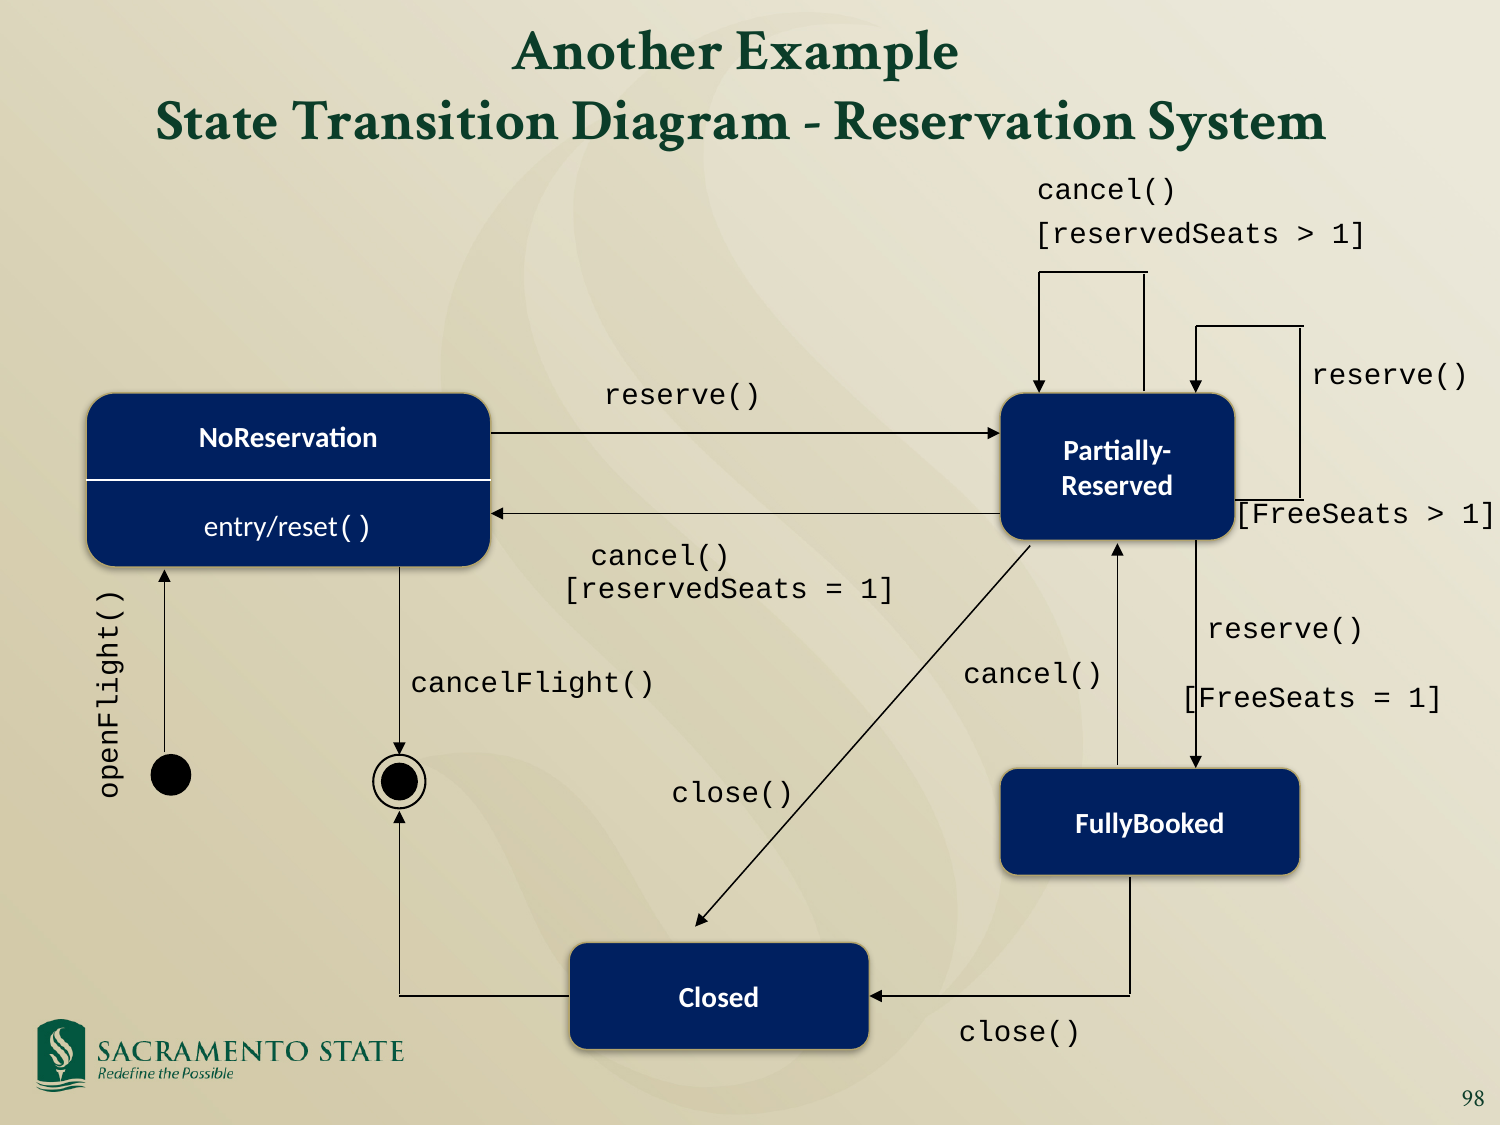

# Another Example State Transition Diagram - Reservation System
cancel()
[reservedSeats > 1]
reserve()
reserve()
NoReservation

entry/reset()
Partially-
Reserved
[FreeSeats > 1]
cancel()
[reservedSeats = 1]
reserve()
cancel()
cancelFlight()
openFlight()
[FreeSeats = 1]

close()
FullyBooked
Closed
close()
98